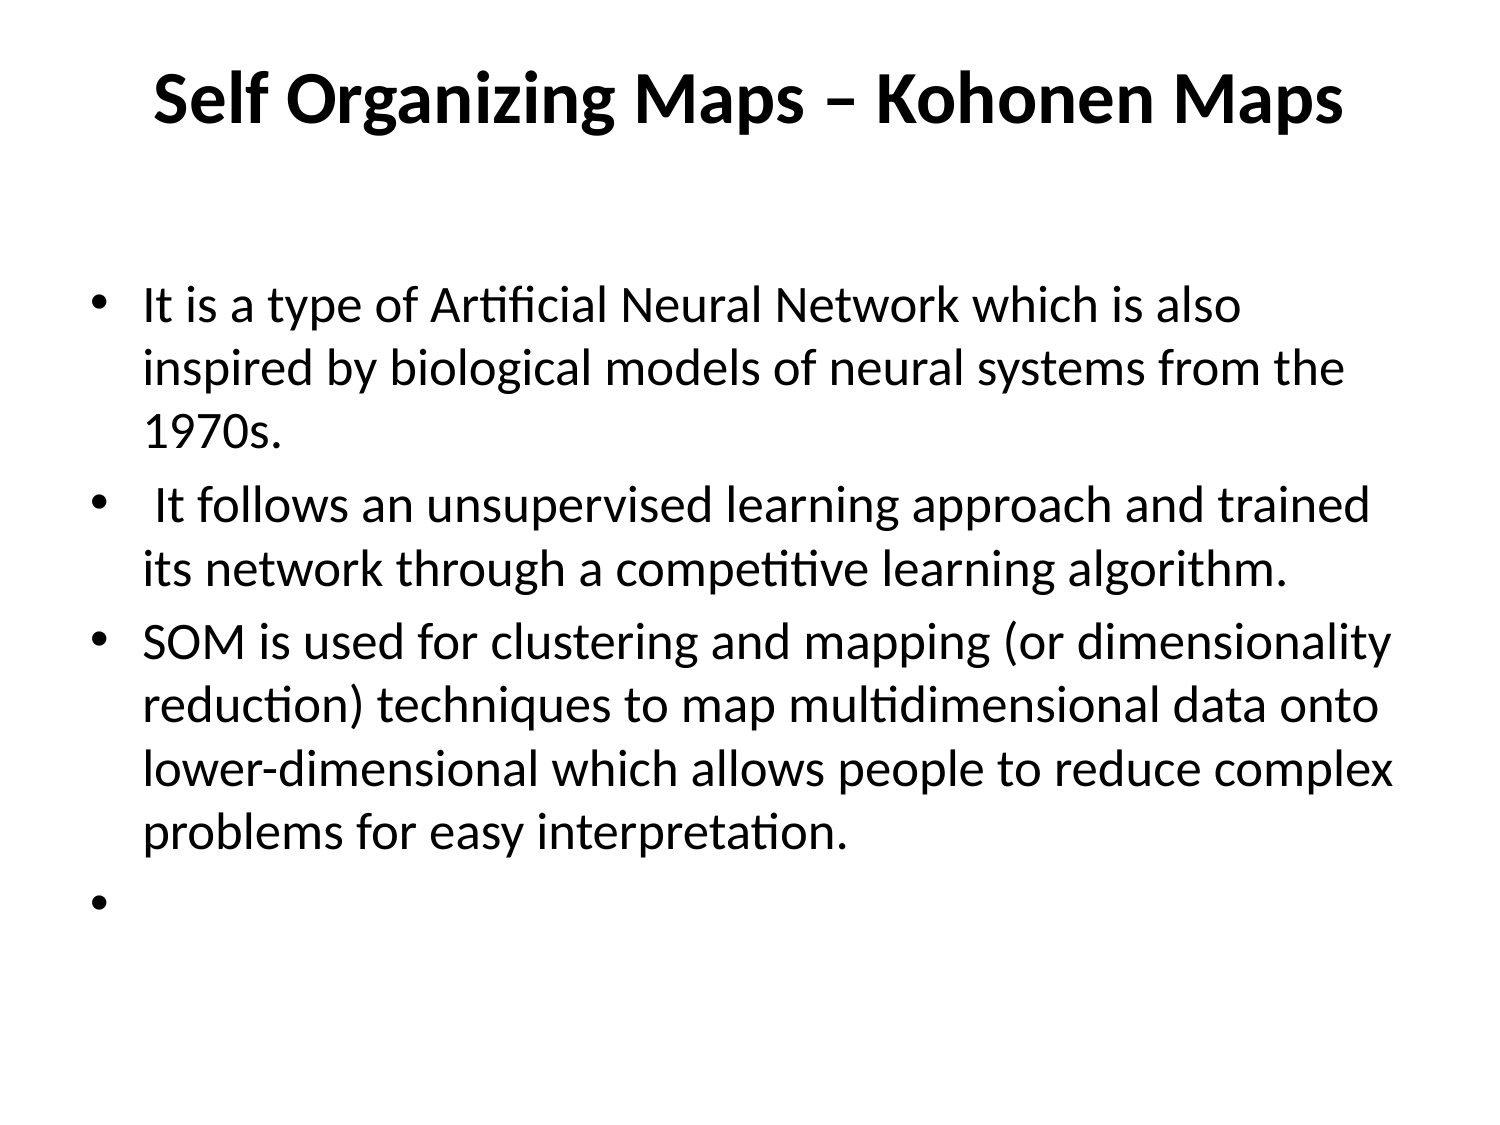

# Self Organizing Maps – Kohonen Maps
It is a type of Artificial Neural Network which is also inspired by biological models of neural systems from the 1970s.
 It follows an unsupervised learning approach and trained its network through a competitive learning algorithm.
SOM is used for clustering and mapping (or dimensionality reduction) techniques to map multidimensional data onto lower-dimensional which allows people to reduce complex problems for easy interpretation.